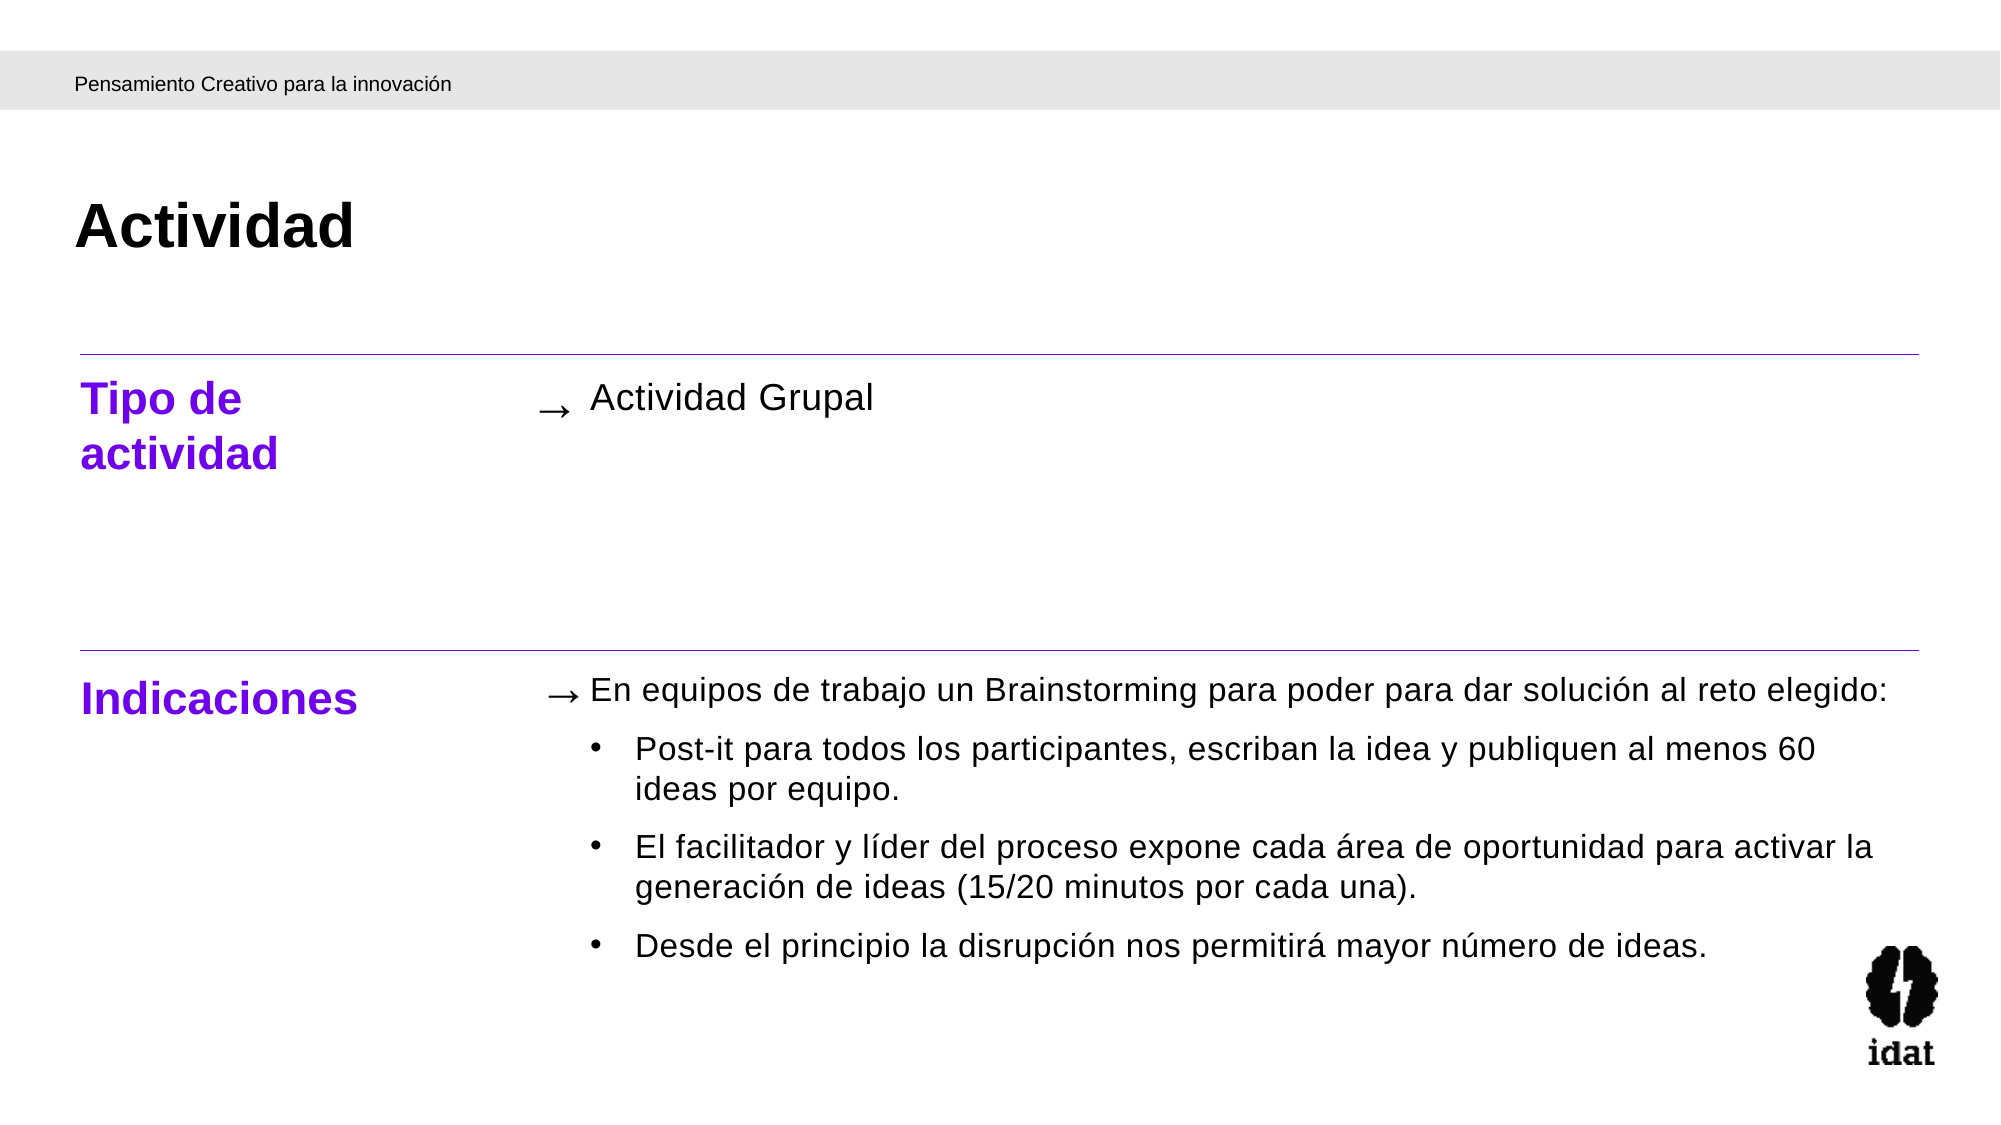

Pensamiento Creativo para la innovación
Actividad
Actividad Grupal
En equipos de trabajo un Brainstorming para poder para dar solución al reto elegido:
Post-it para todos los participantes, escriban la idea y publiquen al menos 60 ideas por equipo.
El facilitador y líder del proceso expone cada área de oportunidad para activar la generación de ideas (15/20 minutos por cada una).
Desde el principio la disrupción nos permitirá mayor número de ideas.